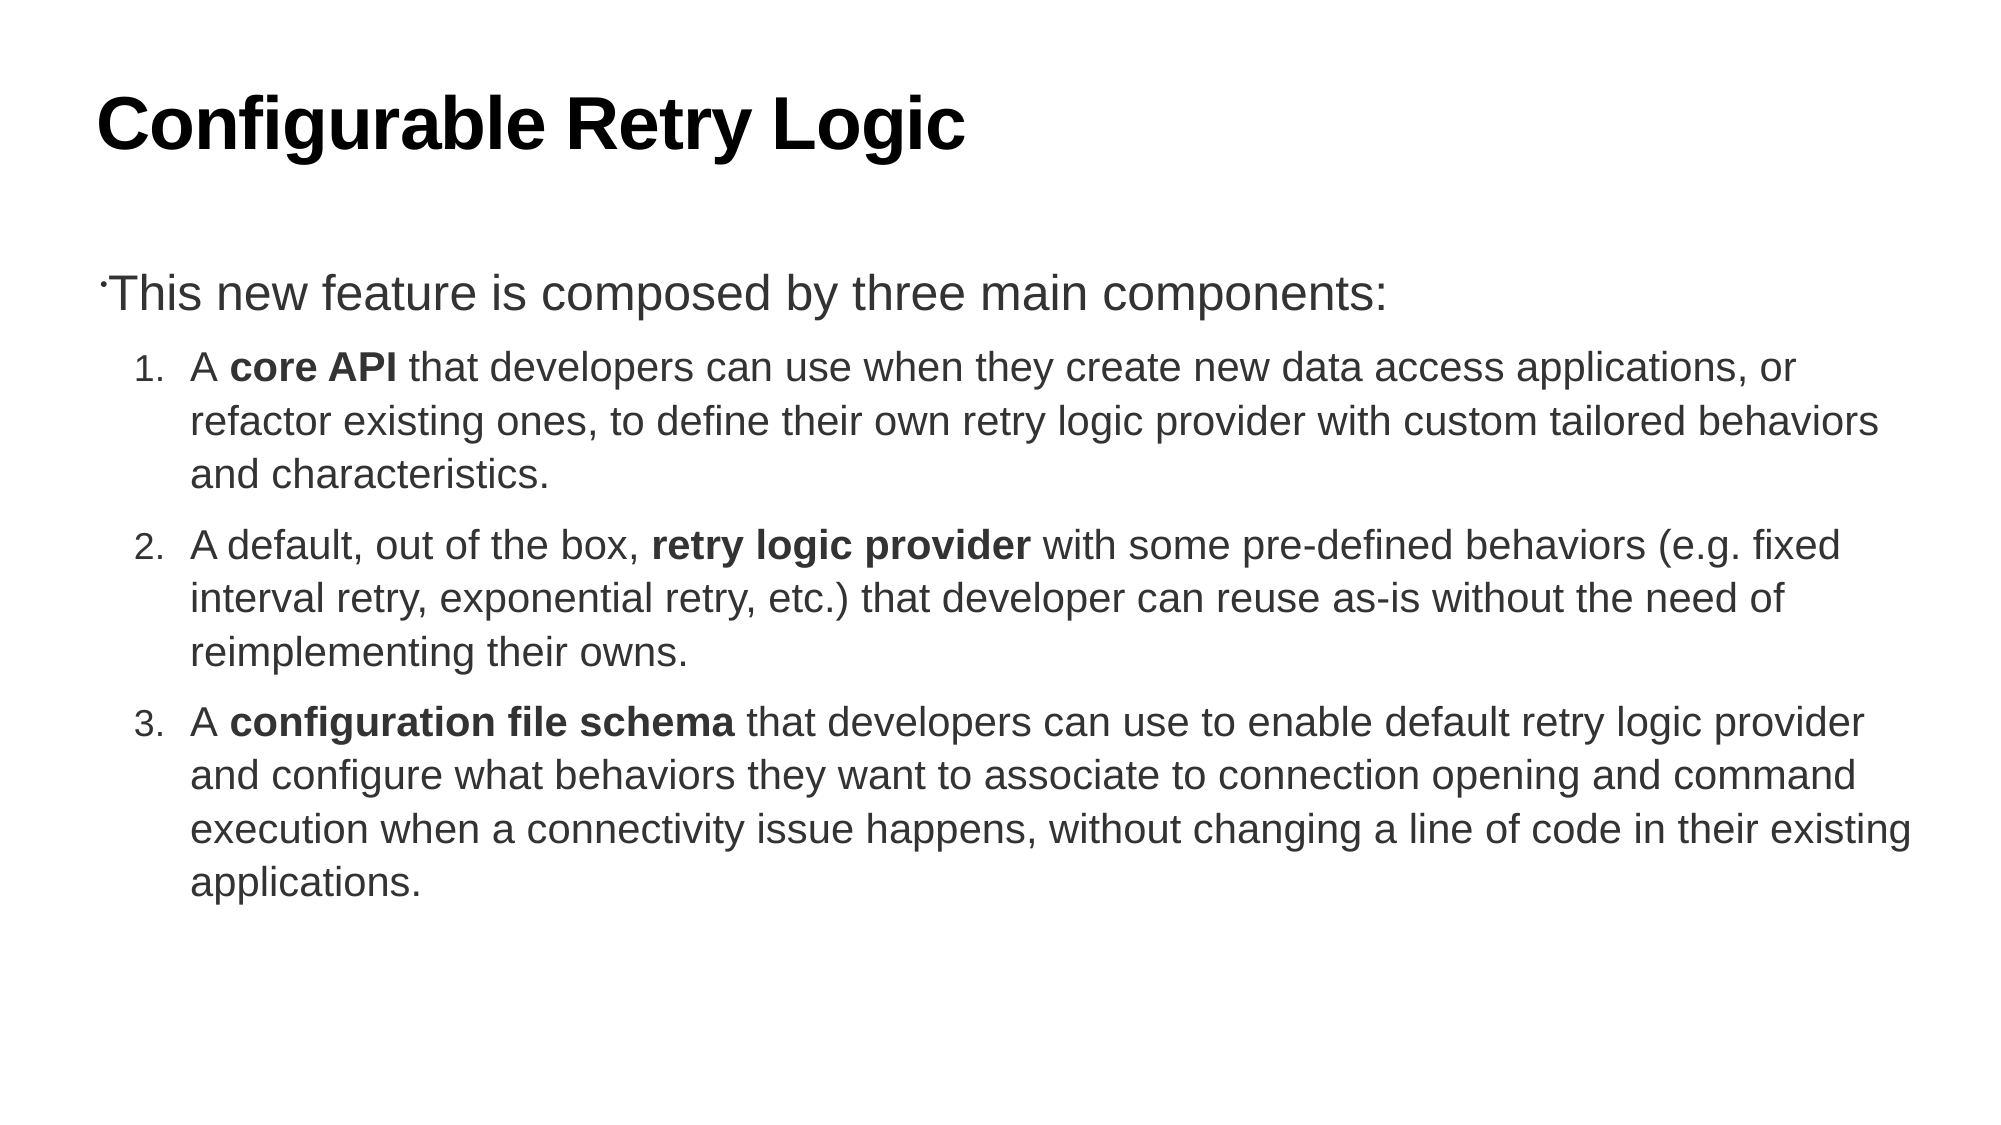

# Configurable Retry Logic
This new feature is composed by three main components:
A core API that developers can use when they create new data access applications, or refactor existing ones, to define their own retry logic provider with custom tailored behaviors and characteristics.
A default, out of the box, retry logic provider with some pre-defined behaviors (e.g. fixed interval retry, exponential retry, etc.) that developer can reuse as-is without the need of reimplementing their owns.
A configuration file schema that developers can use to enable default retry logic provider and configure what behaviors they want to associate to connection opening and command execution when a connectivity issue happens, without changing a line of code in their existing applications.